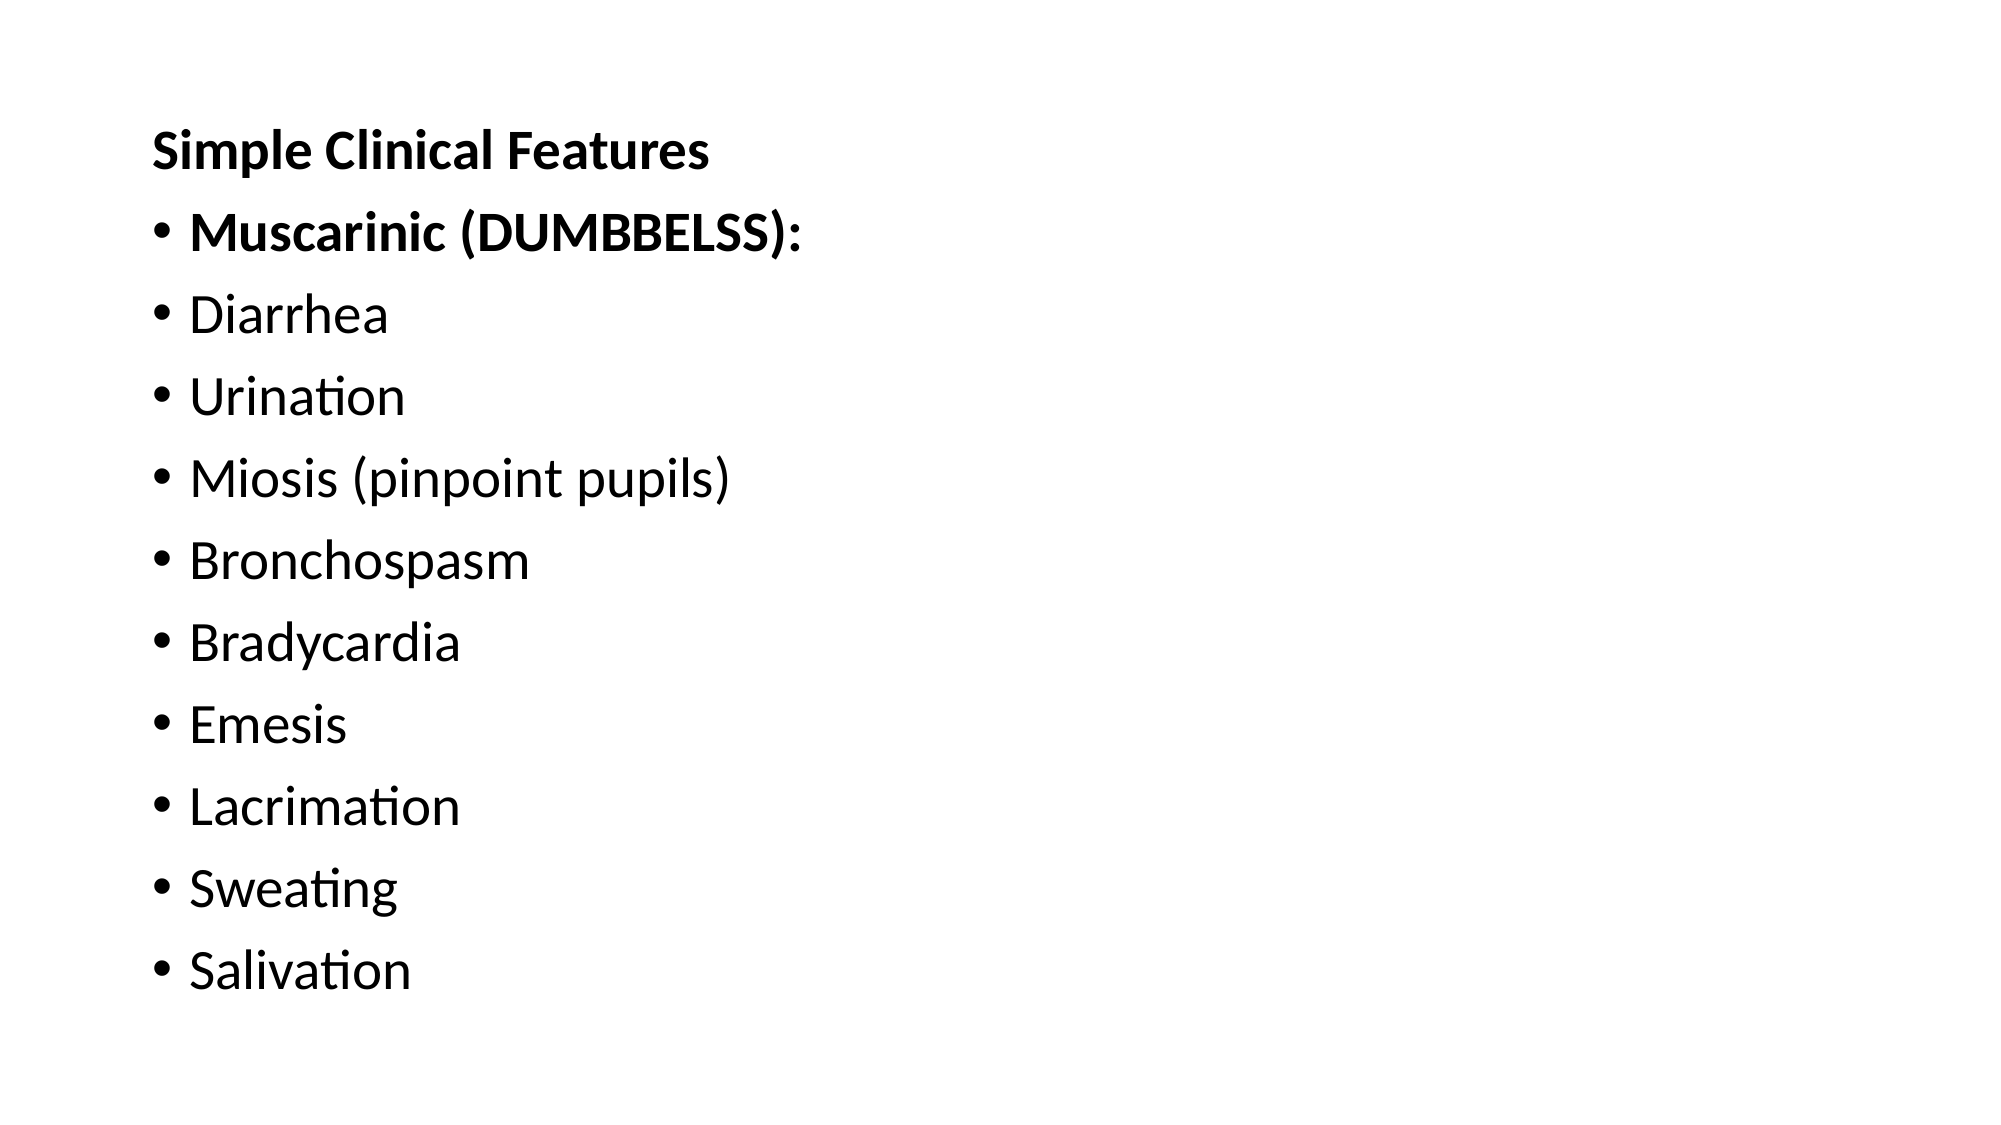

#
Simple Clinical Features
Muscarinic (DUMBBELSS):
Diarrhea
Urination
Miosis (pinpoint pupils)
Bronchospasm
Bradycardia
Emesis
Lacrimation
Sweating
Salivation